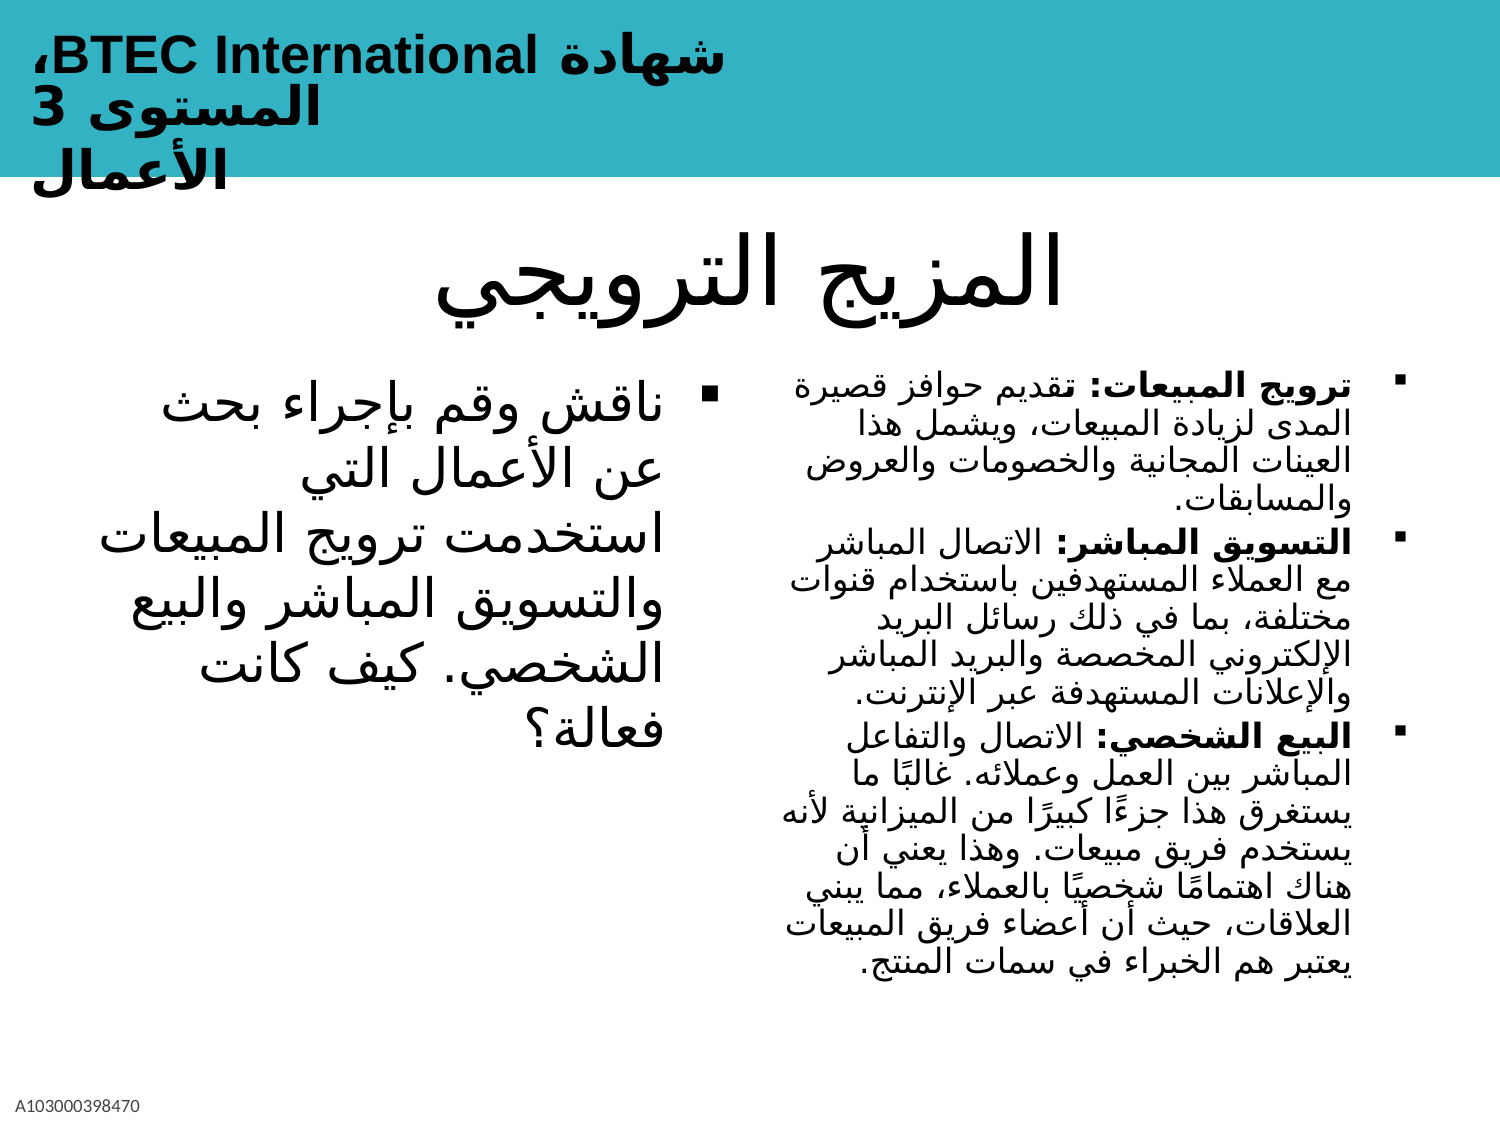

# المزيج الترويجي
ناقش وقم بإجراء بحث عن الأعمال التي استخدمت ترويج المبيعات والتسويق المباشر والبيع الشخصي. كيف كانت فعالة؟
ترويج المبيعات: تقديم حوافز قصيرة المدى لزيادة المبيعات، ويشمل هذا العينات المجانية والخصومات والعروض والمسابقات.
التسويق المباشر: الاتصال المباشر مع العملاء المستهدفين باستخدام قنوات مختلفة، بما في ذلك رسائل البريد الإلكتروني المخصصة والبريد المباشر والإعلانات المستهدفة عبر الإنترنت.
البيع الشخصي: الاتصال والتفاعل المباشر بين العمل وعملائه. غالبًا ما يستغرق هذا جزءًا كبيرًا من الميزانية لأنه يستخدم فريق مبيعات. وهذا يعني أن هناك اهتمامًا شخصيًا بالعملاء، مما يبني العلاقات، حيث أن أعضاء فريق المبيعات يعتبر هم الخبراء في سمات المنتج.

A103000398470